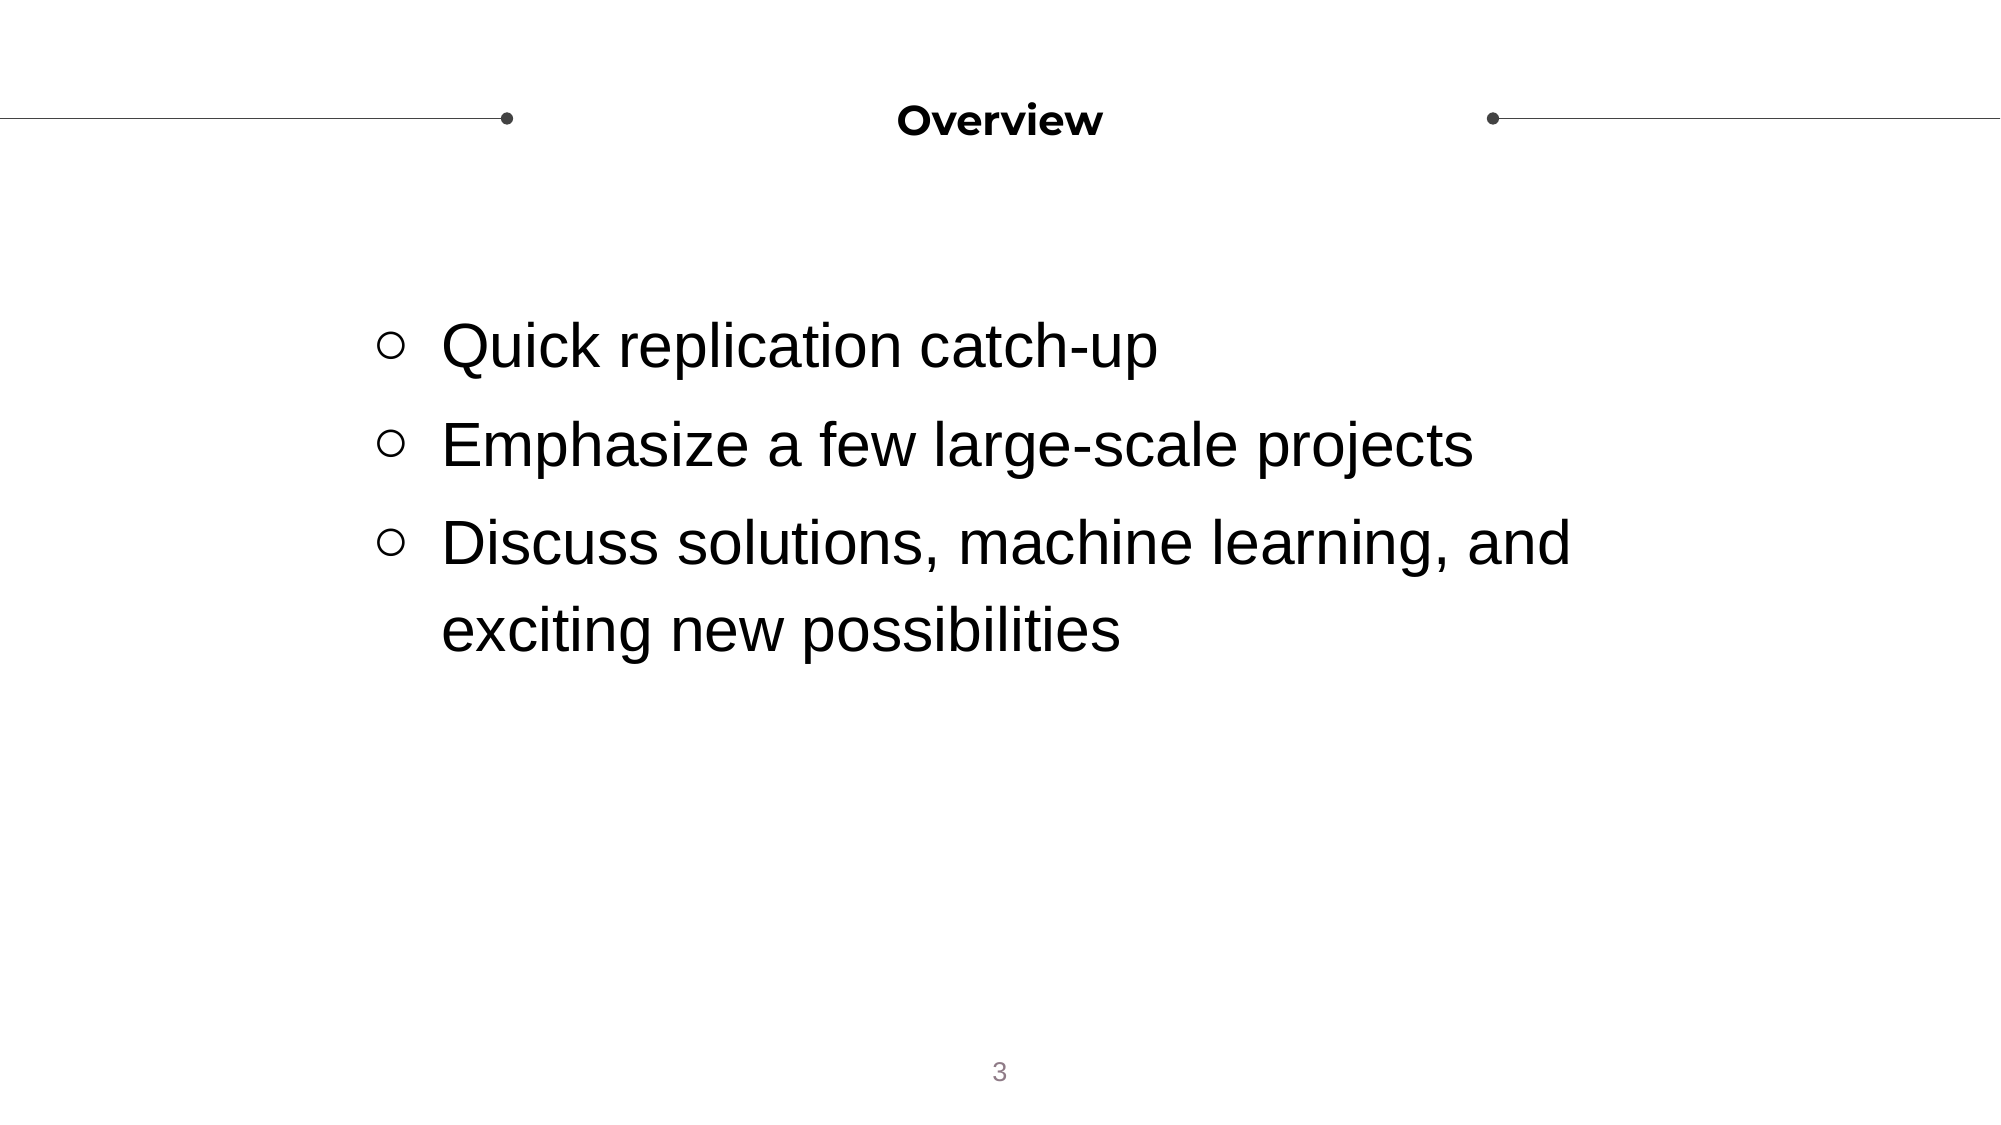

# Overview
Quick replication catch-up
Emphasize a few large-scale projects
Discuss solutions, machine learning, and exciting new possibilities
3